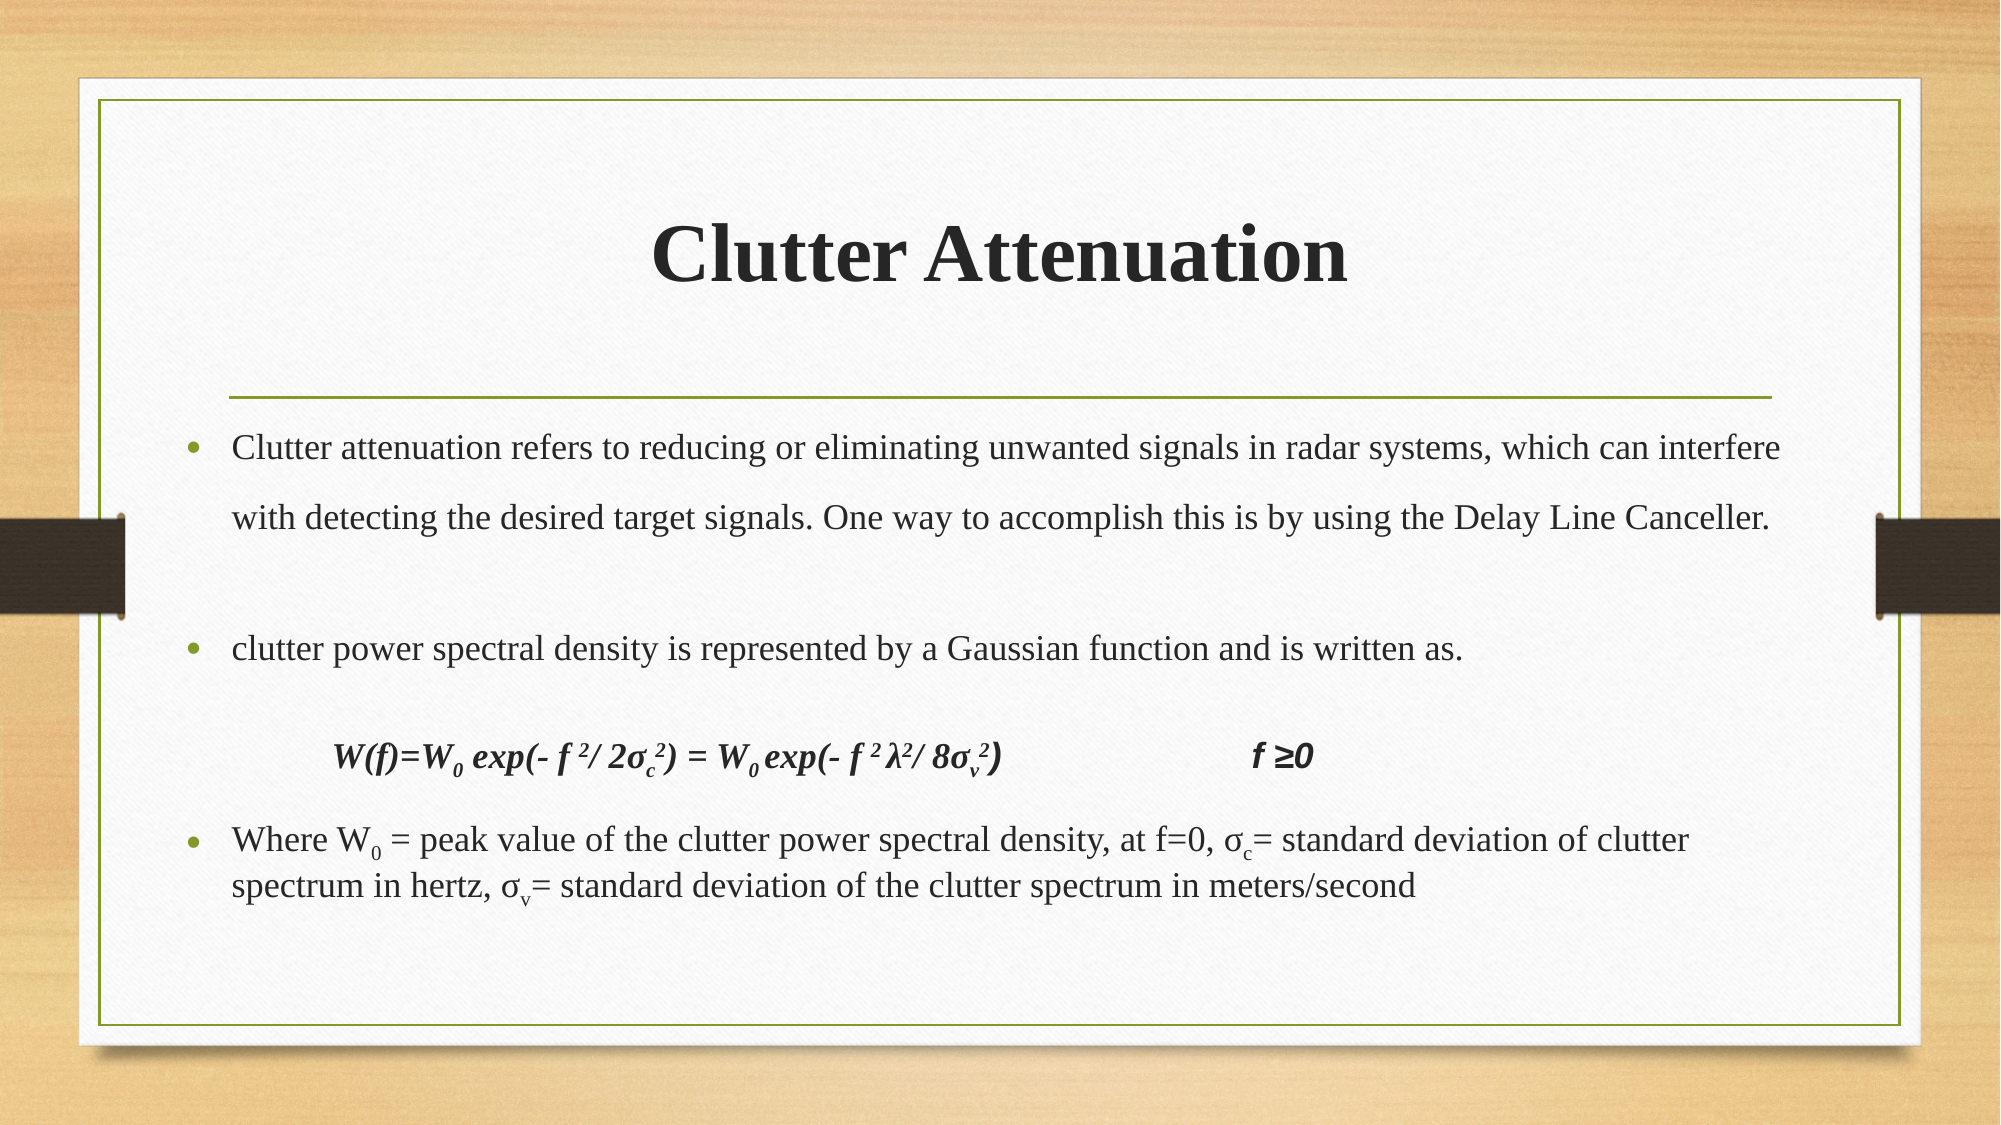

# Clutter Attenuation
Clutter attenuation refers to reducing or eliminating unwanted signals in radar systems, which can interfere with detecting the desired target signals. One way to accomplish this is by using the Delay Line Canceller.
clutter power spectral density is represented by a Gaussian function and is written as.
					W(f)=W0 exp(- f 2/ 2σc2) = W0 exp(- f 2 λ2/ 8σv2)                         f ≥0
Where W0 = peak value of the clutter power spectral density, at f=0, σc= standard deviation of clutter spectrum in hertz, σv= standard deviation of the clutter spectrum in meters/second